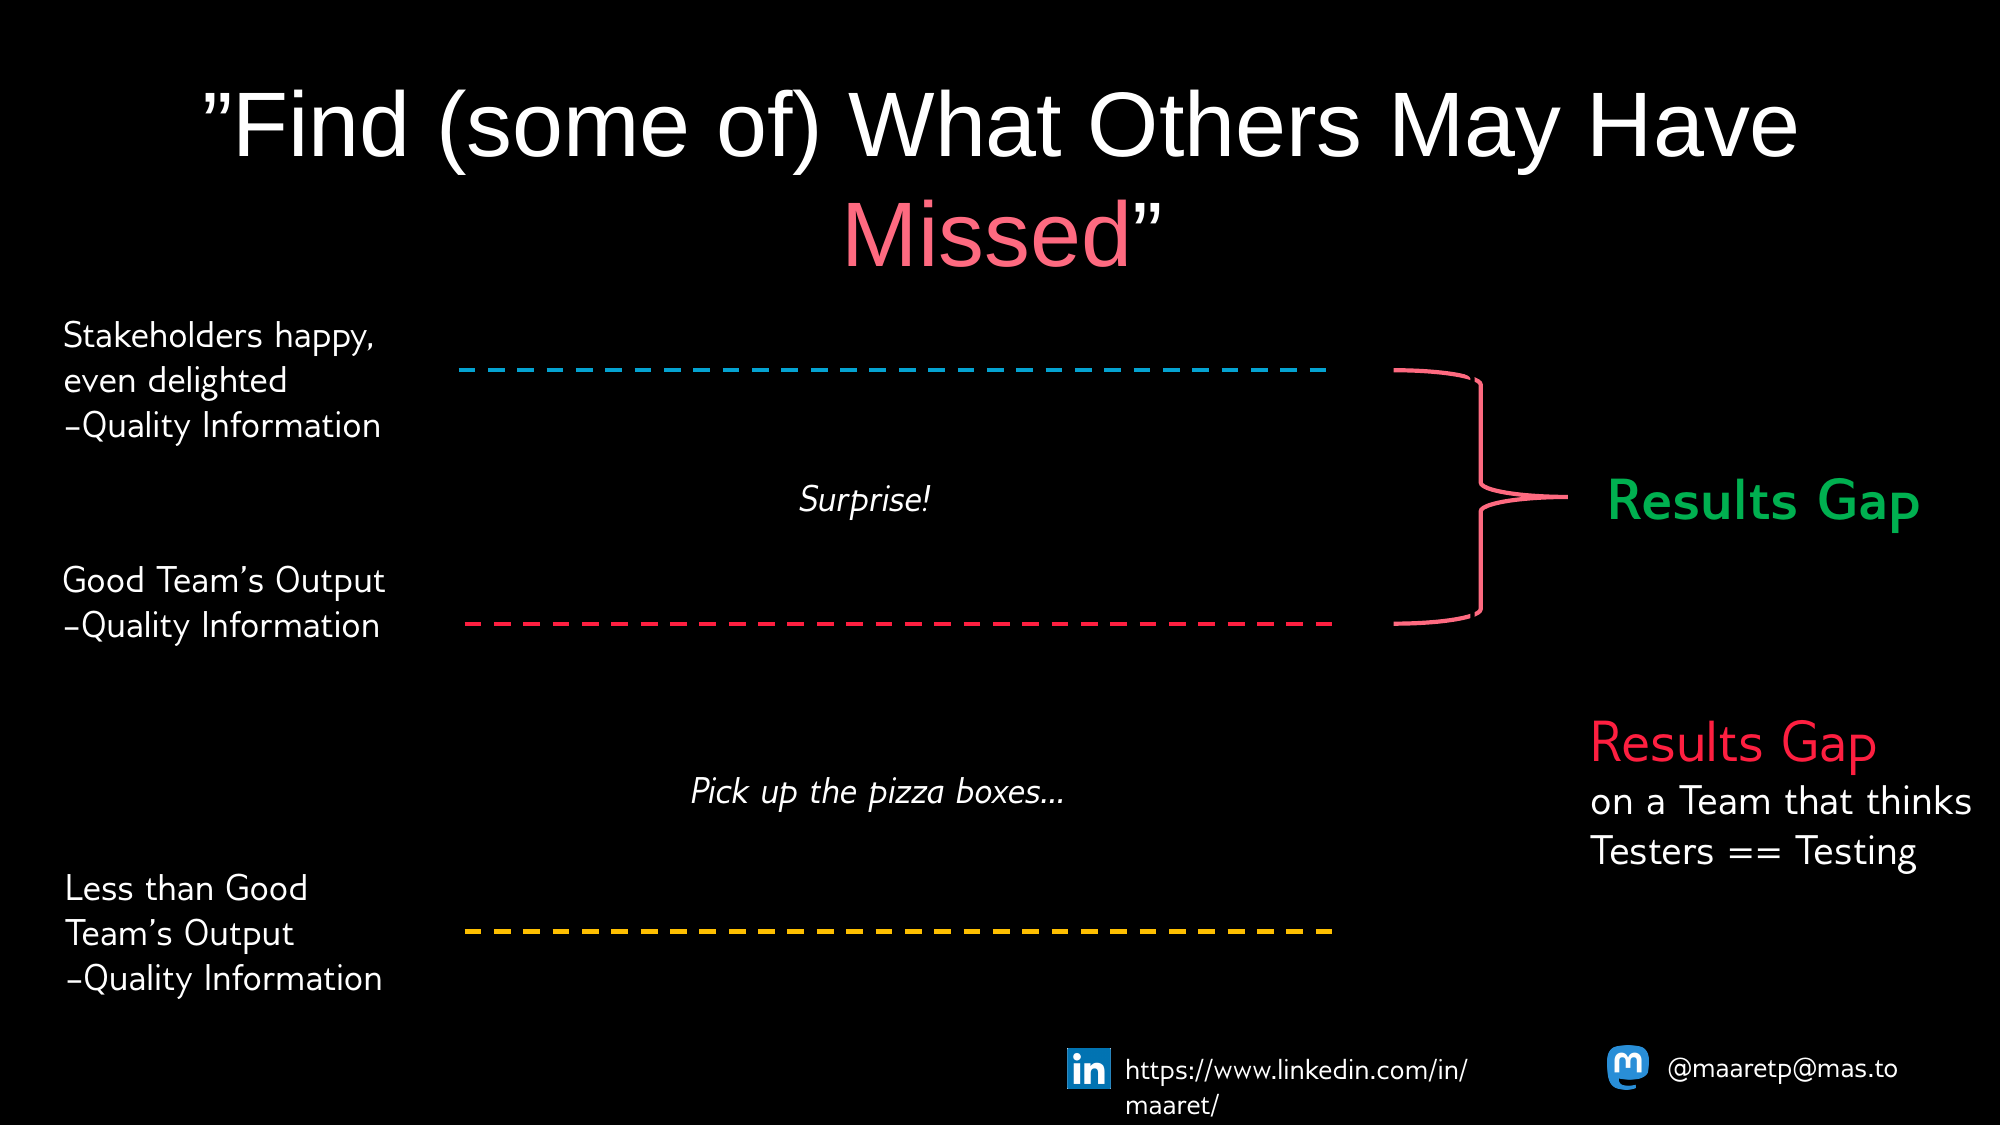

”Find (some of) What Others May Have Missed”
Stakeholders happy,
even delighted
–Quality Information

Results Gap
on a Team that thinks
Testers == Testing
Pick up the pizza boxes…

Results Gap
Surprise!
Good Team’s Output
–Quality Information
Less than Good
Team’s Output
–Quality Information